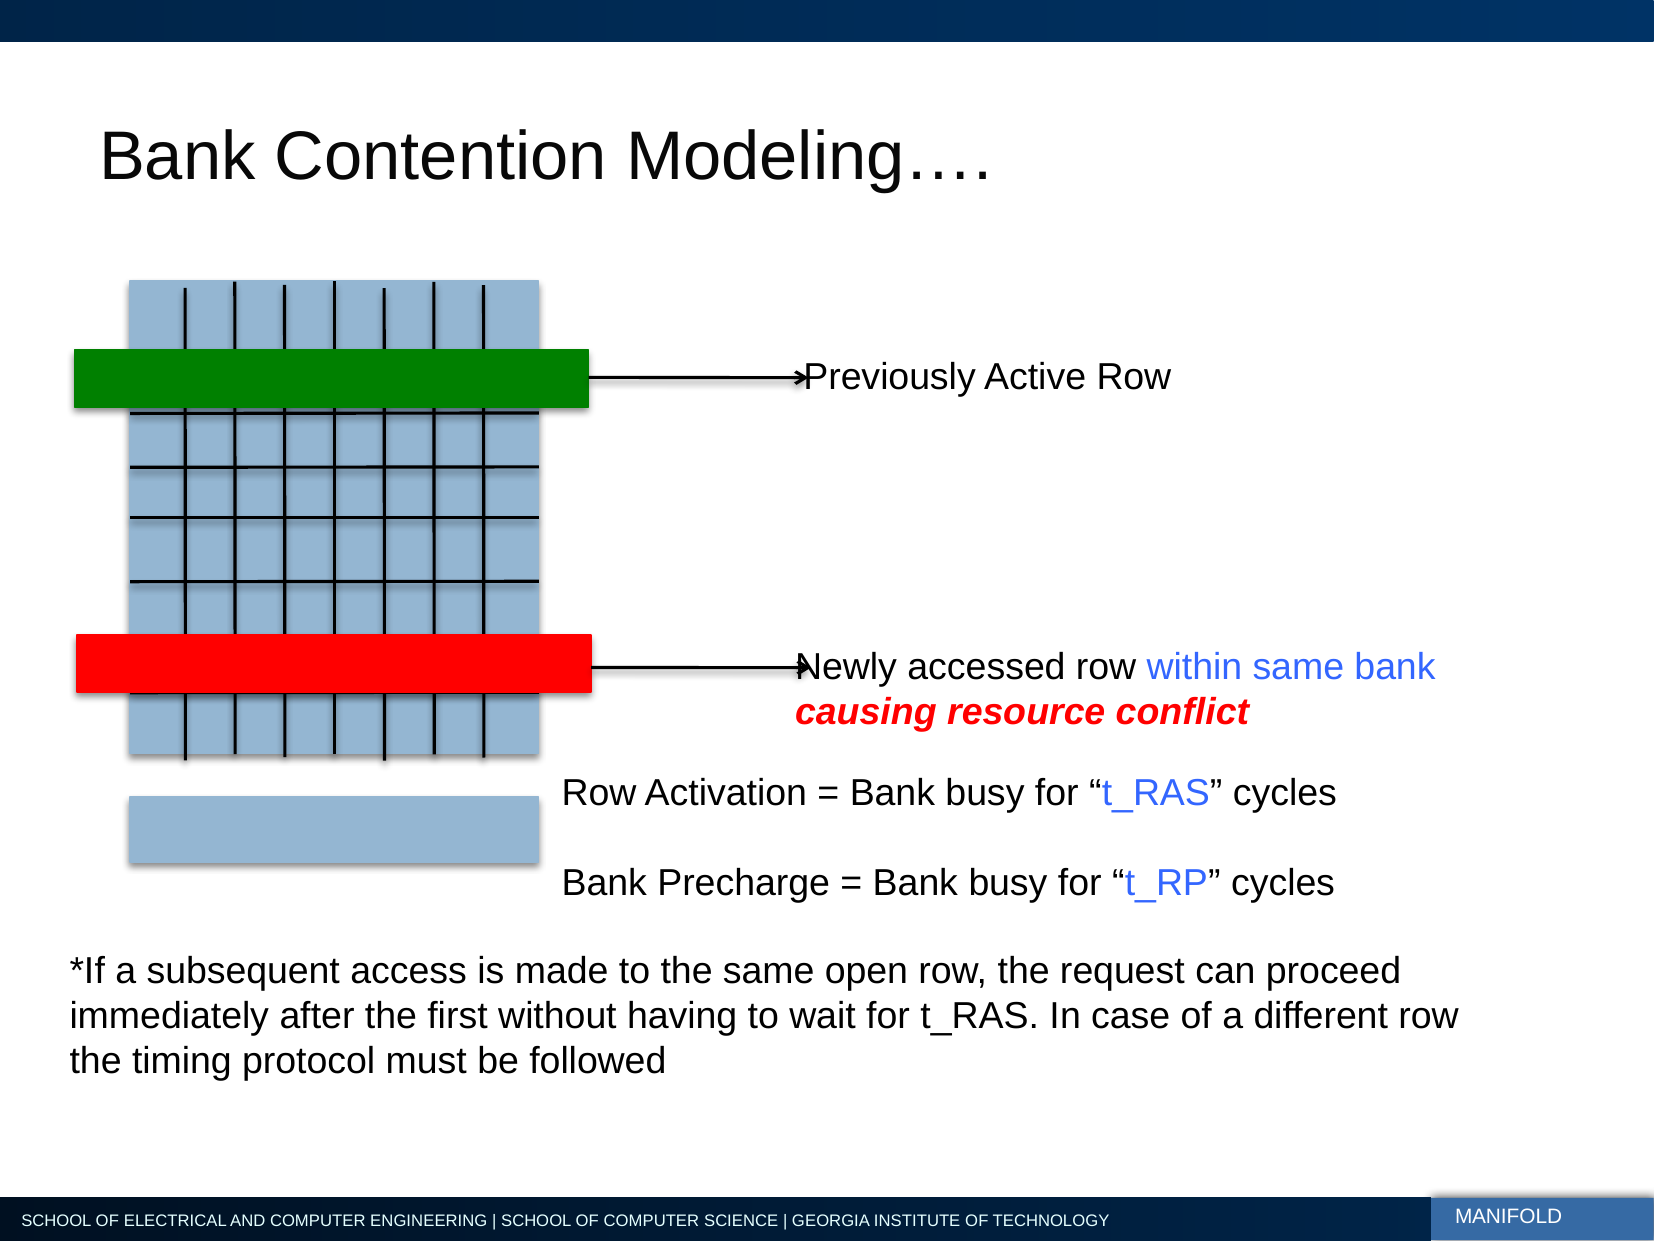

# Bank Contention Modeling….

Previously Active Row

Newly accessed row within same bank
causing resource conflict
Row Activation = Bank busy for “t_RAS” cycles

Bank Precharge = Bank busy for “t_RP” cycles

*If a subsequent access is made to the same open row, the request can proceed
immediately after the first without having to wait for t_RAS. In case of a different row
the timing protocol must be followed